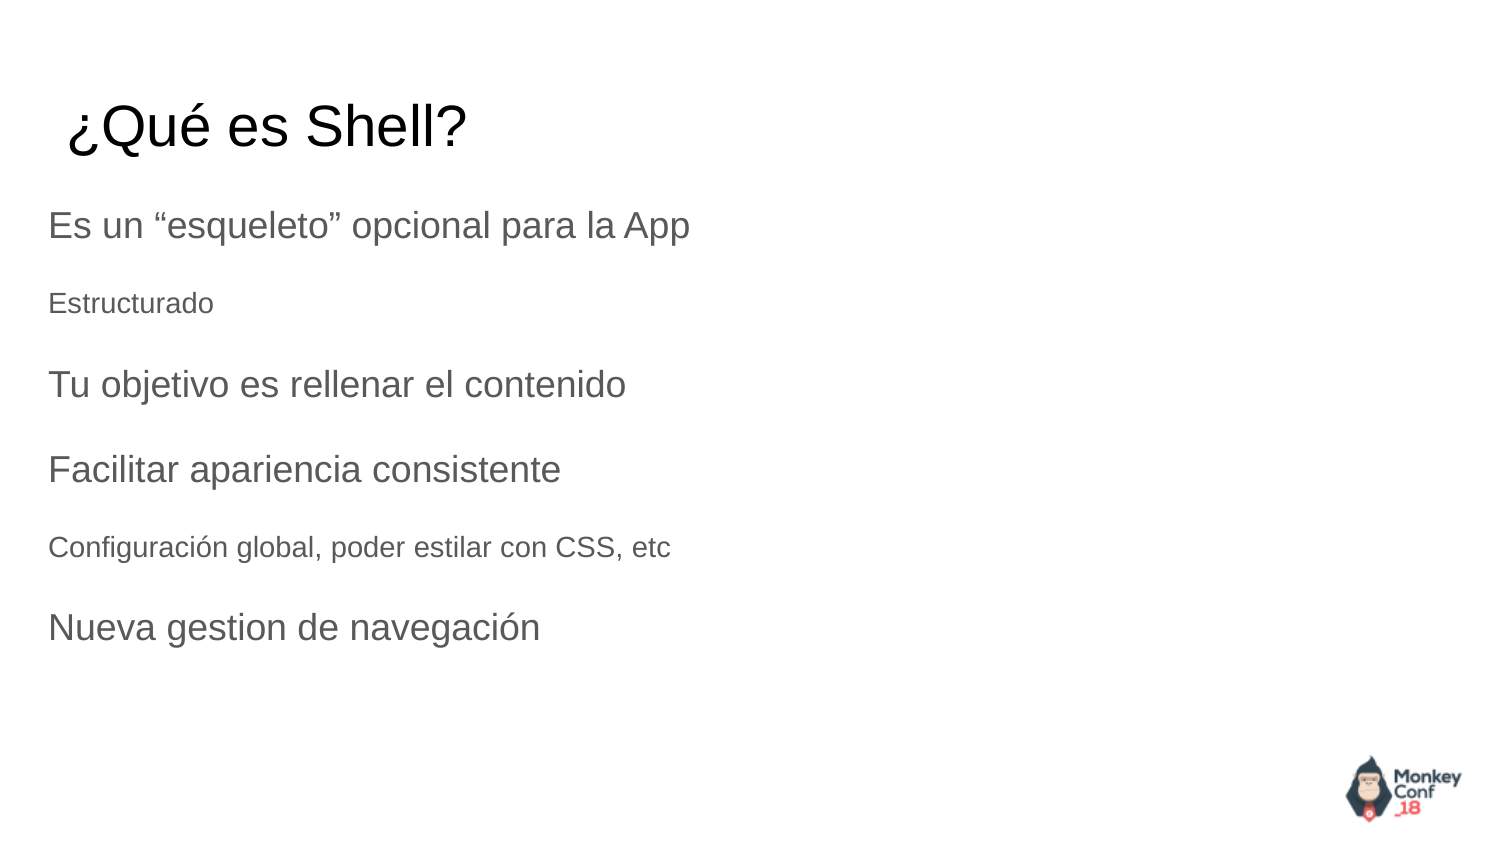

# ¿Qué es Shell?
Es un “esqueleto” opcional para la App
Estructurado
Tu objetivo es rellenar el contenido
Facilitar apariencia consistente
Configuración global, poder estilar con CSS, etc
Nueva gestion de navegación